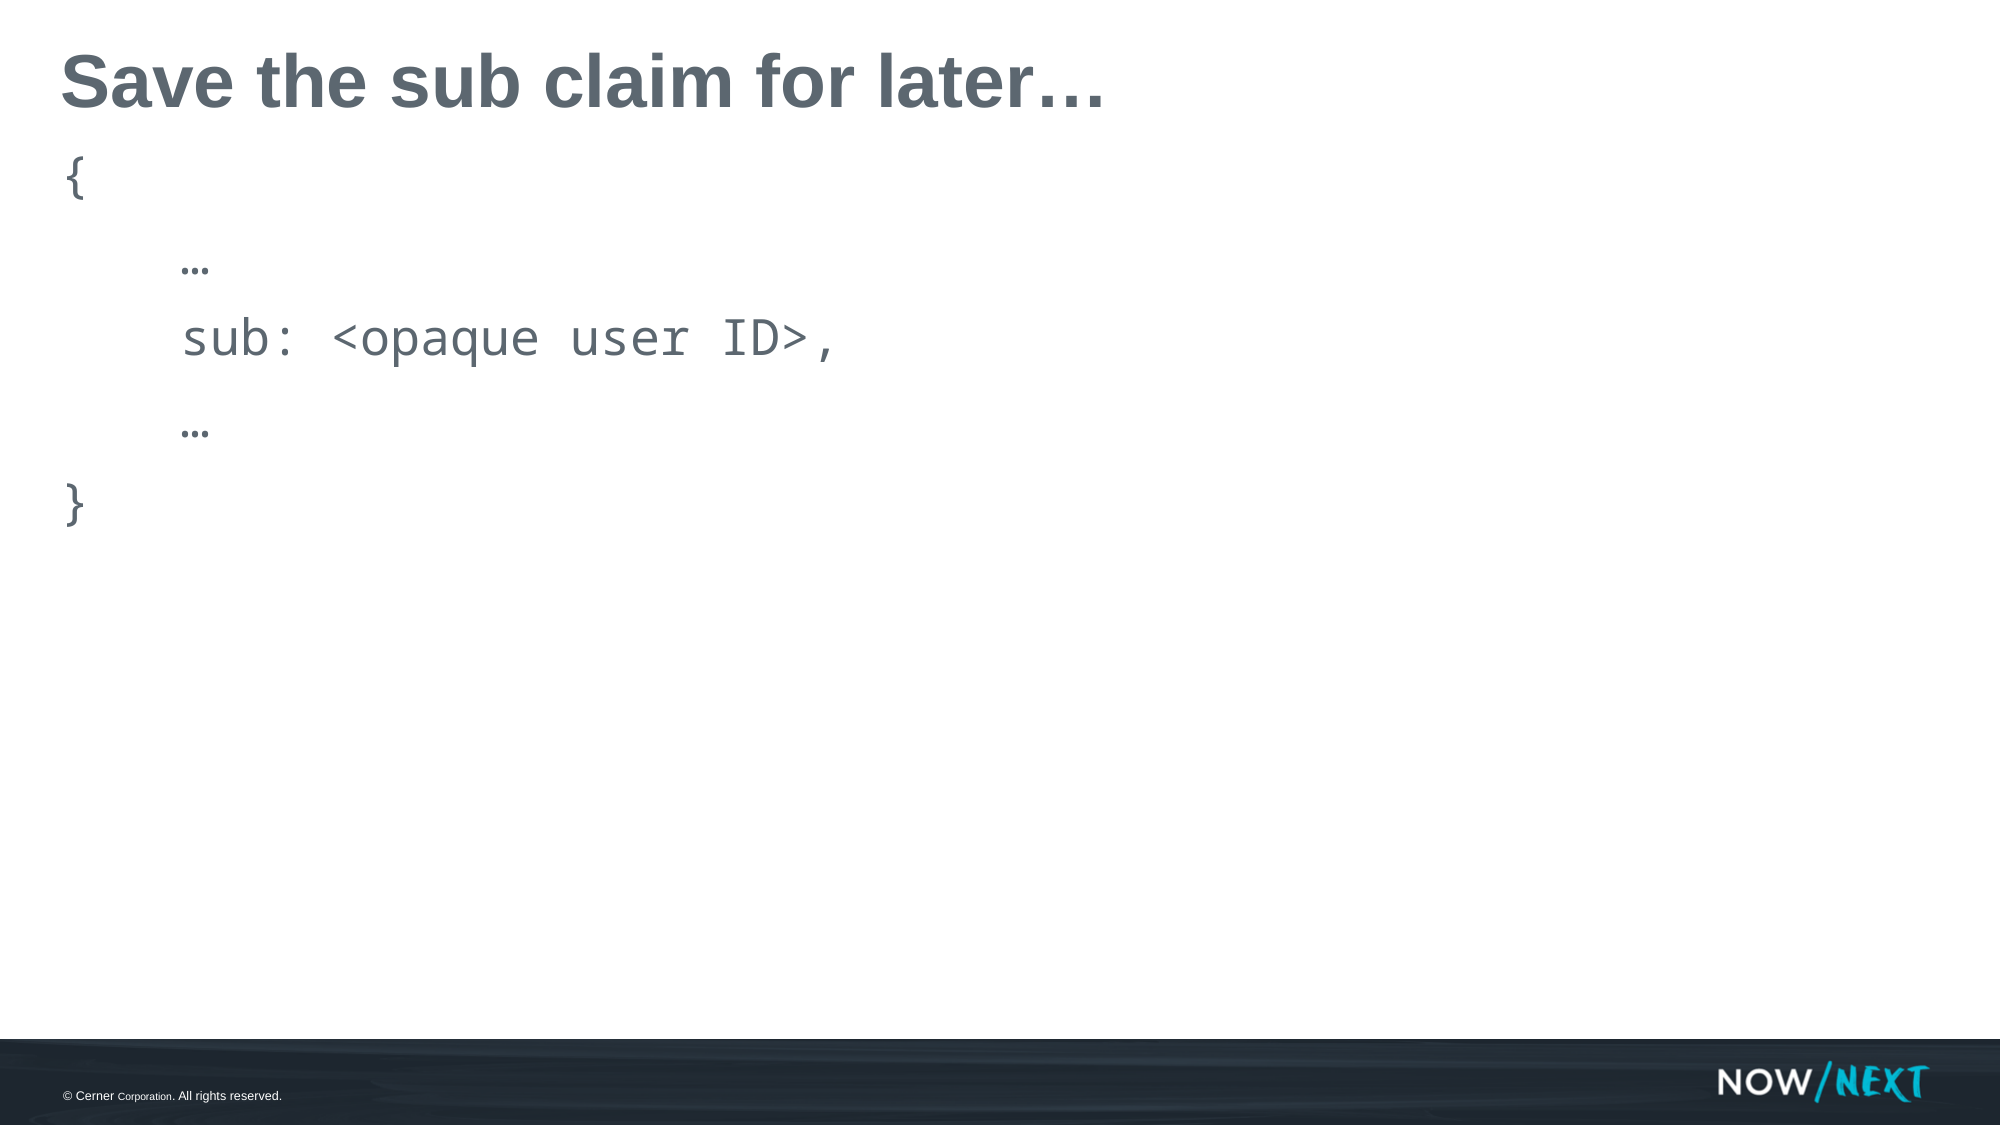

# Save the sub claim for later…
{
    …
    sub: <opaque user ID>,
    …
}